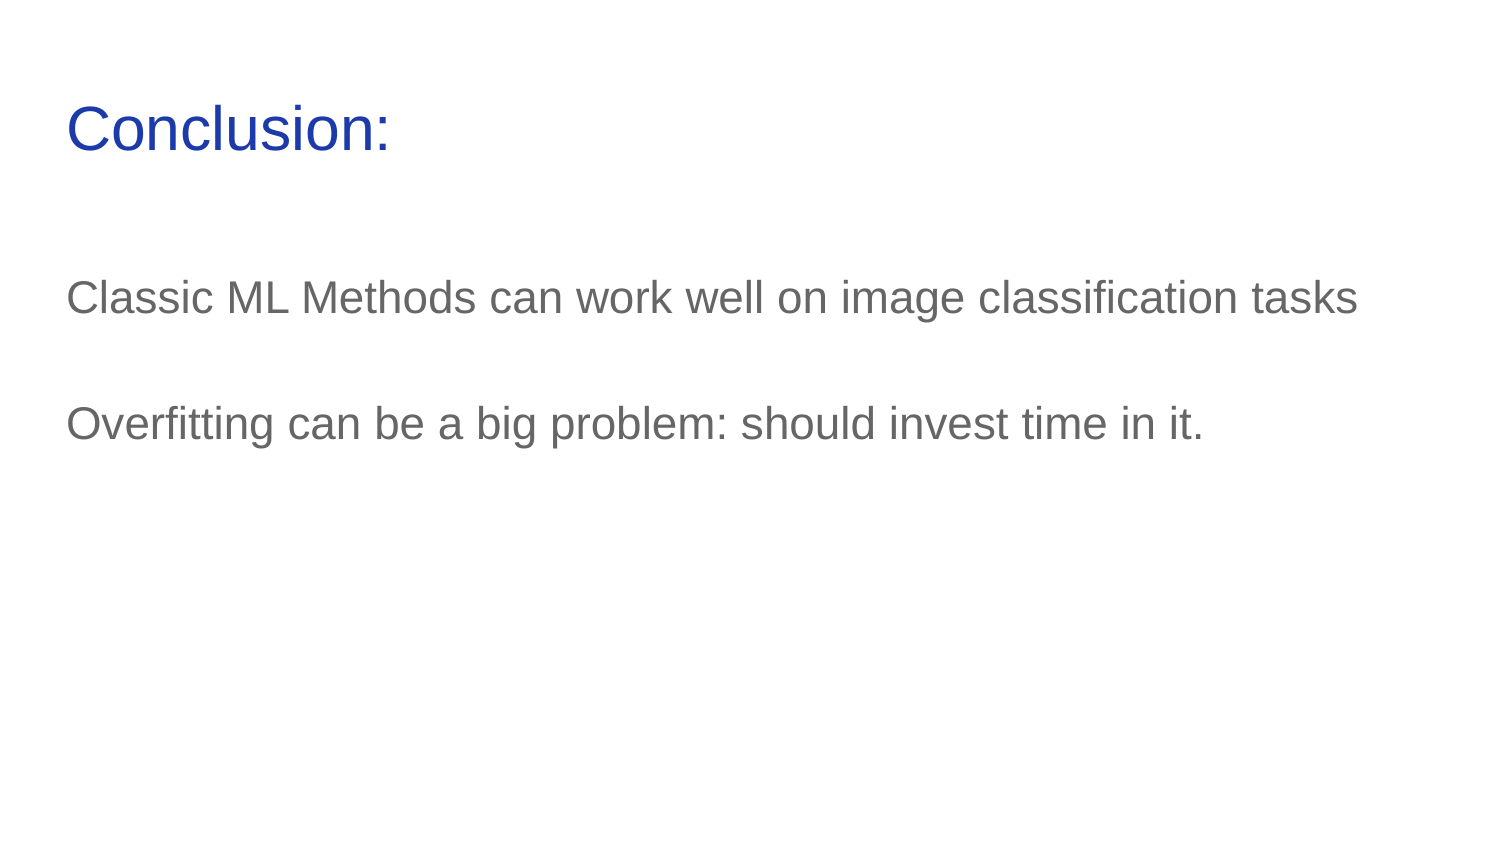

# Conclusion:

Classic ML Methods can work well on image classification tasks

Overfitting can be a big problem: should invest time in it.